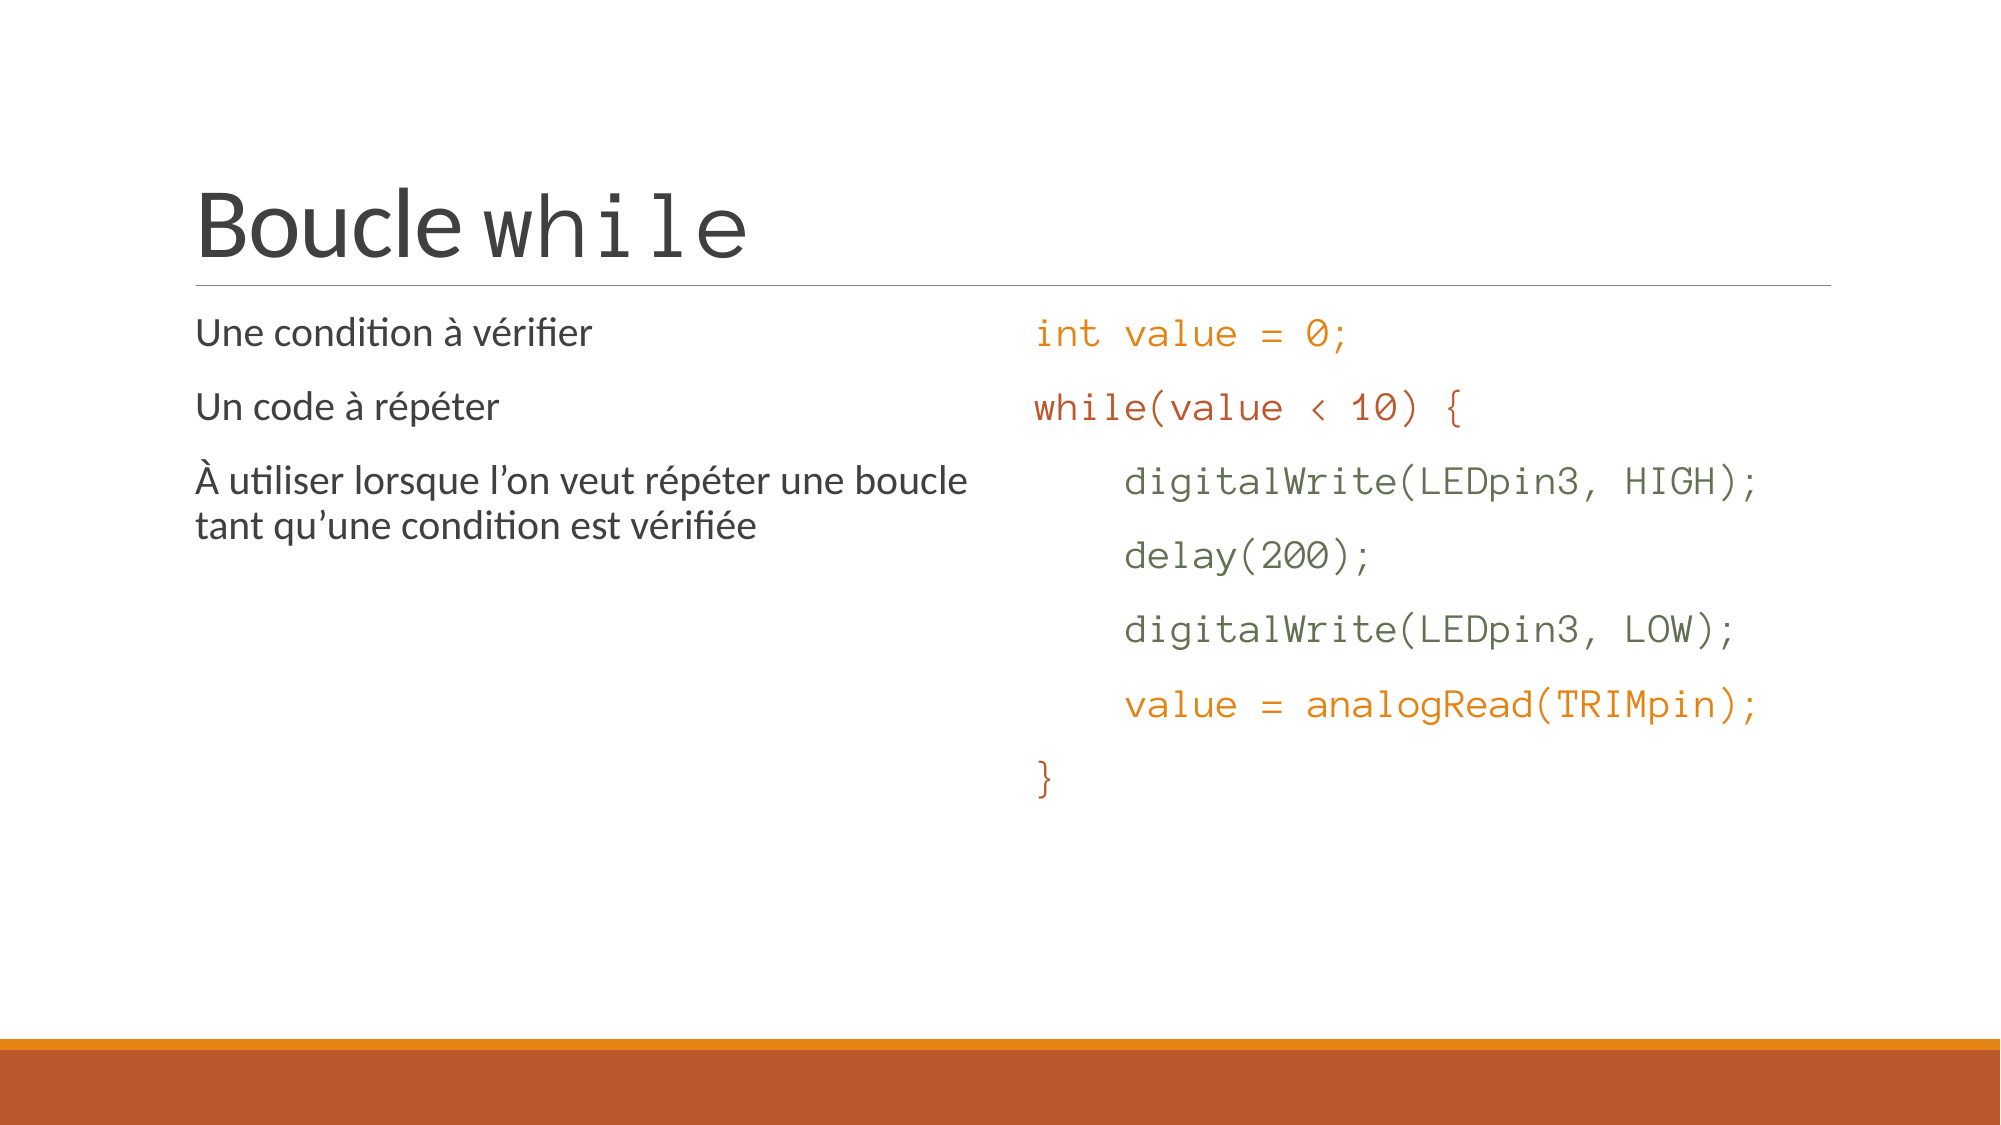

# Boucle while
Une condition à vérifier
Un code à répéter
À utiliser lorsque l’on veut répéter une boucle tant qu’une condition est vérifiée
int value = 0;
while(value < 10) {
    digitalWrite(LEDpin3, HIGH);
    delay(200);
    digitalWrite(LEDpin3, LOW);
    value = analogRead(TRIMpin);
}